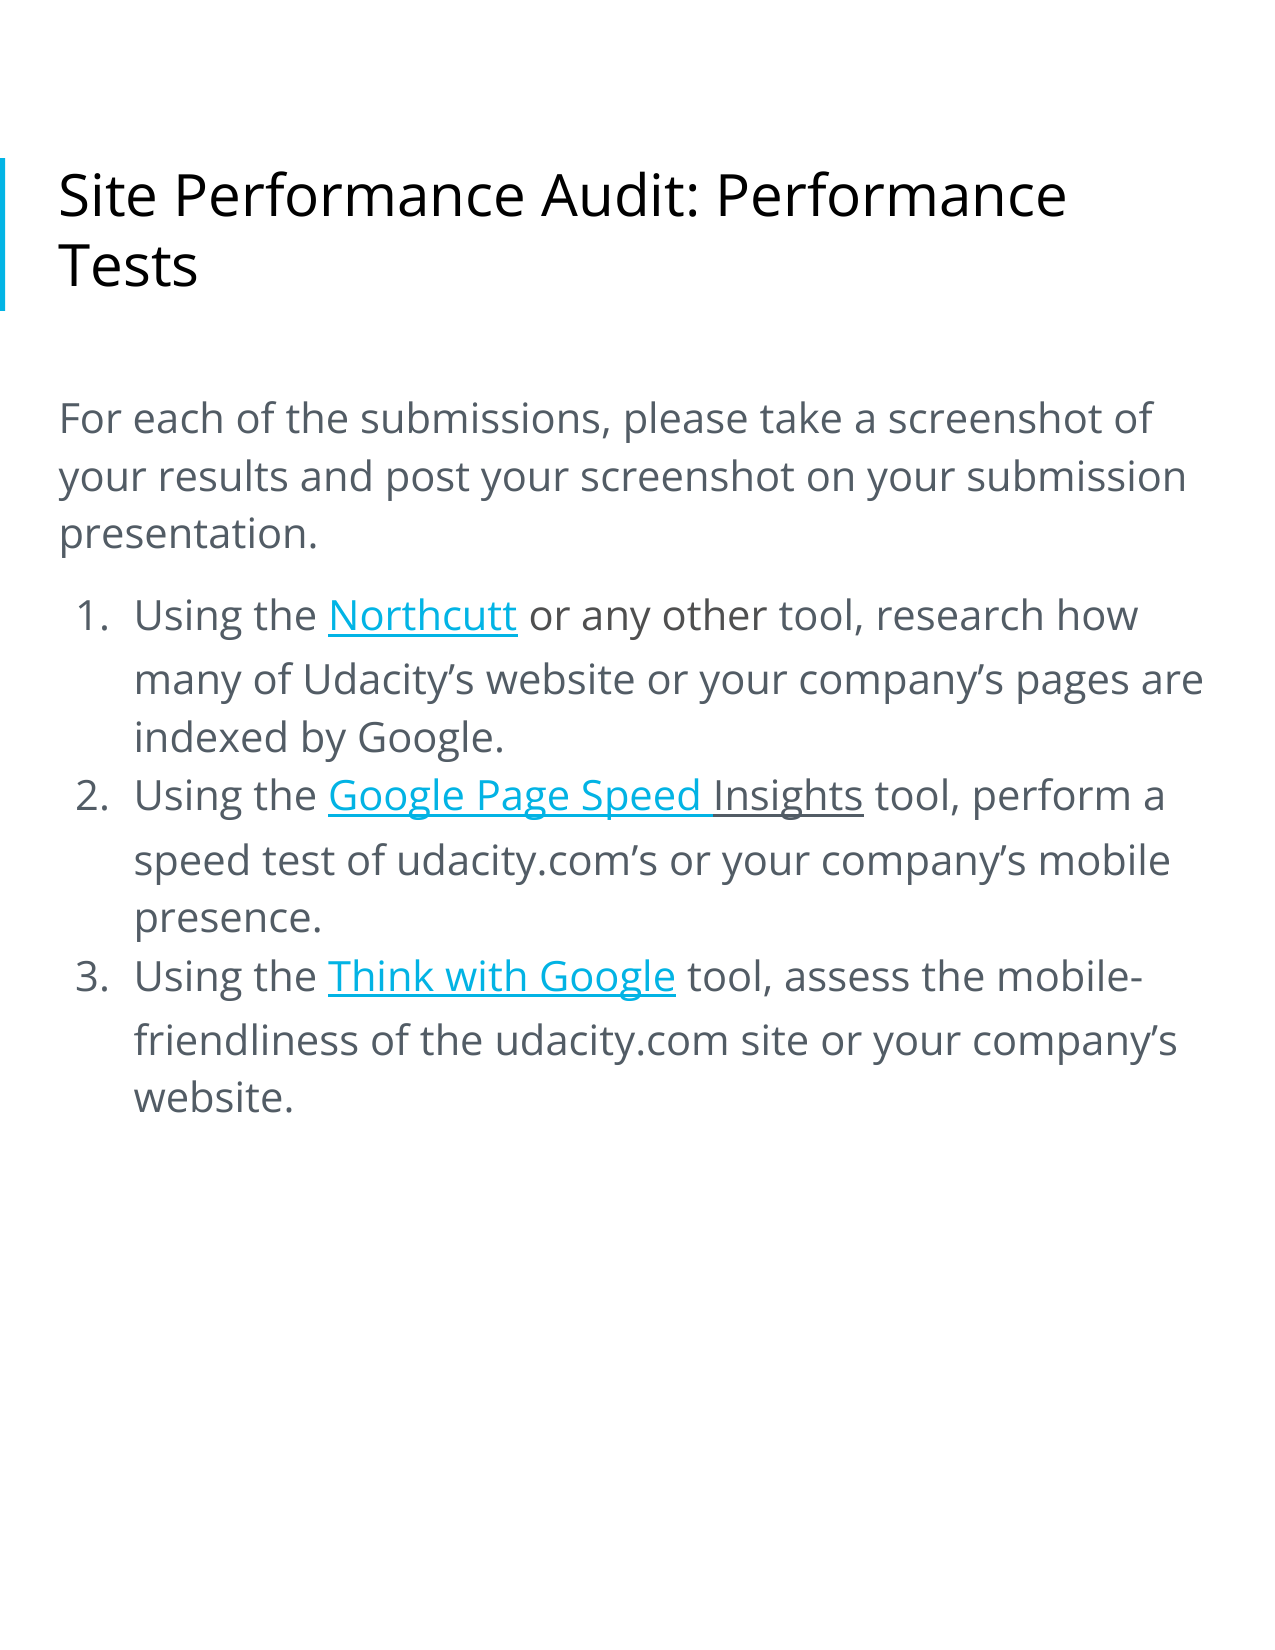

# Site Performance Audit: Performance Tests
For each of the submissions, please take a screenshot of your results and post your screenshot on your submission presentation.
Using the Northcutt or any other tool, research how many of Udacity’s website or your company’s pages are indexed by Google.
Using the Google Page Speed Insights tool, perform a speed test of udacity.com’s or your company’s mobile presence.
Using the Think with Google tool, assess the mobile-friendliness of the udacity.com site or your company’s website.